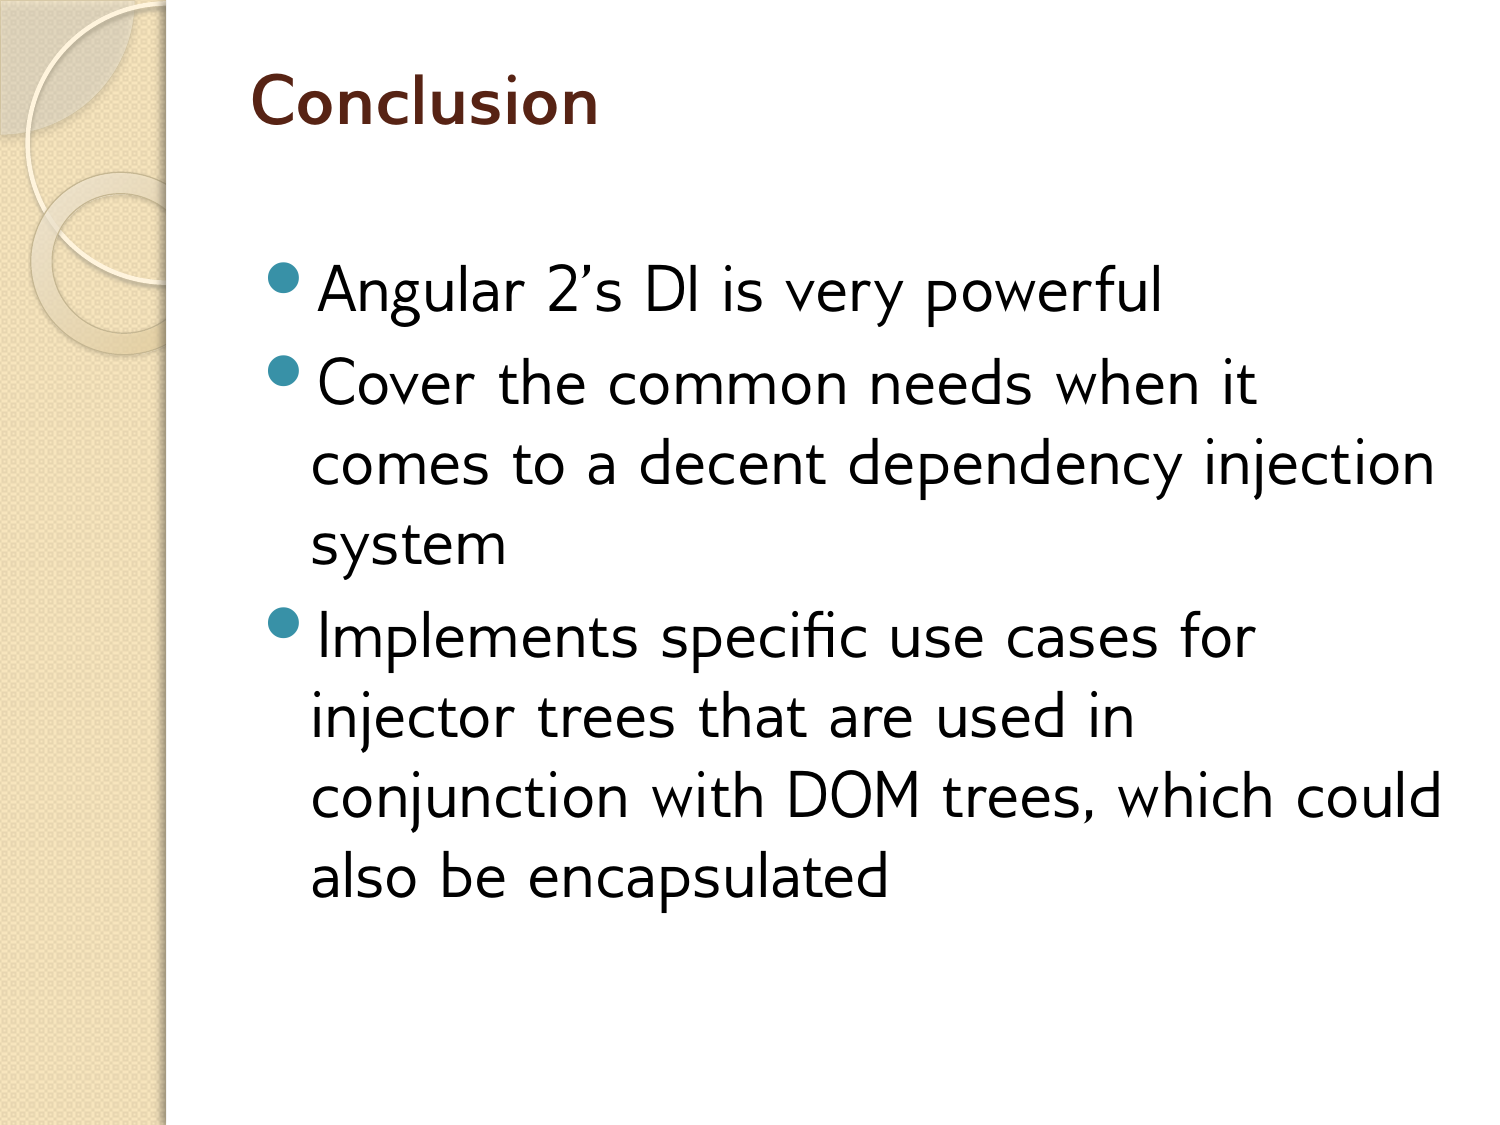

# Conclusion
Angular 2’s DI is very powerful
Cover the common needs when it comes to a decent dependency injection system
Implements specific use cases for injector trees that are used in conjunction with DOM trees, which could also be encapsulated